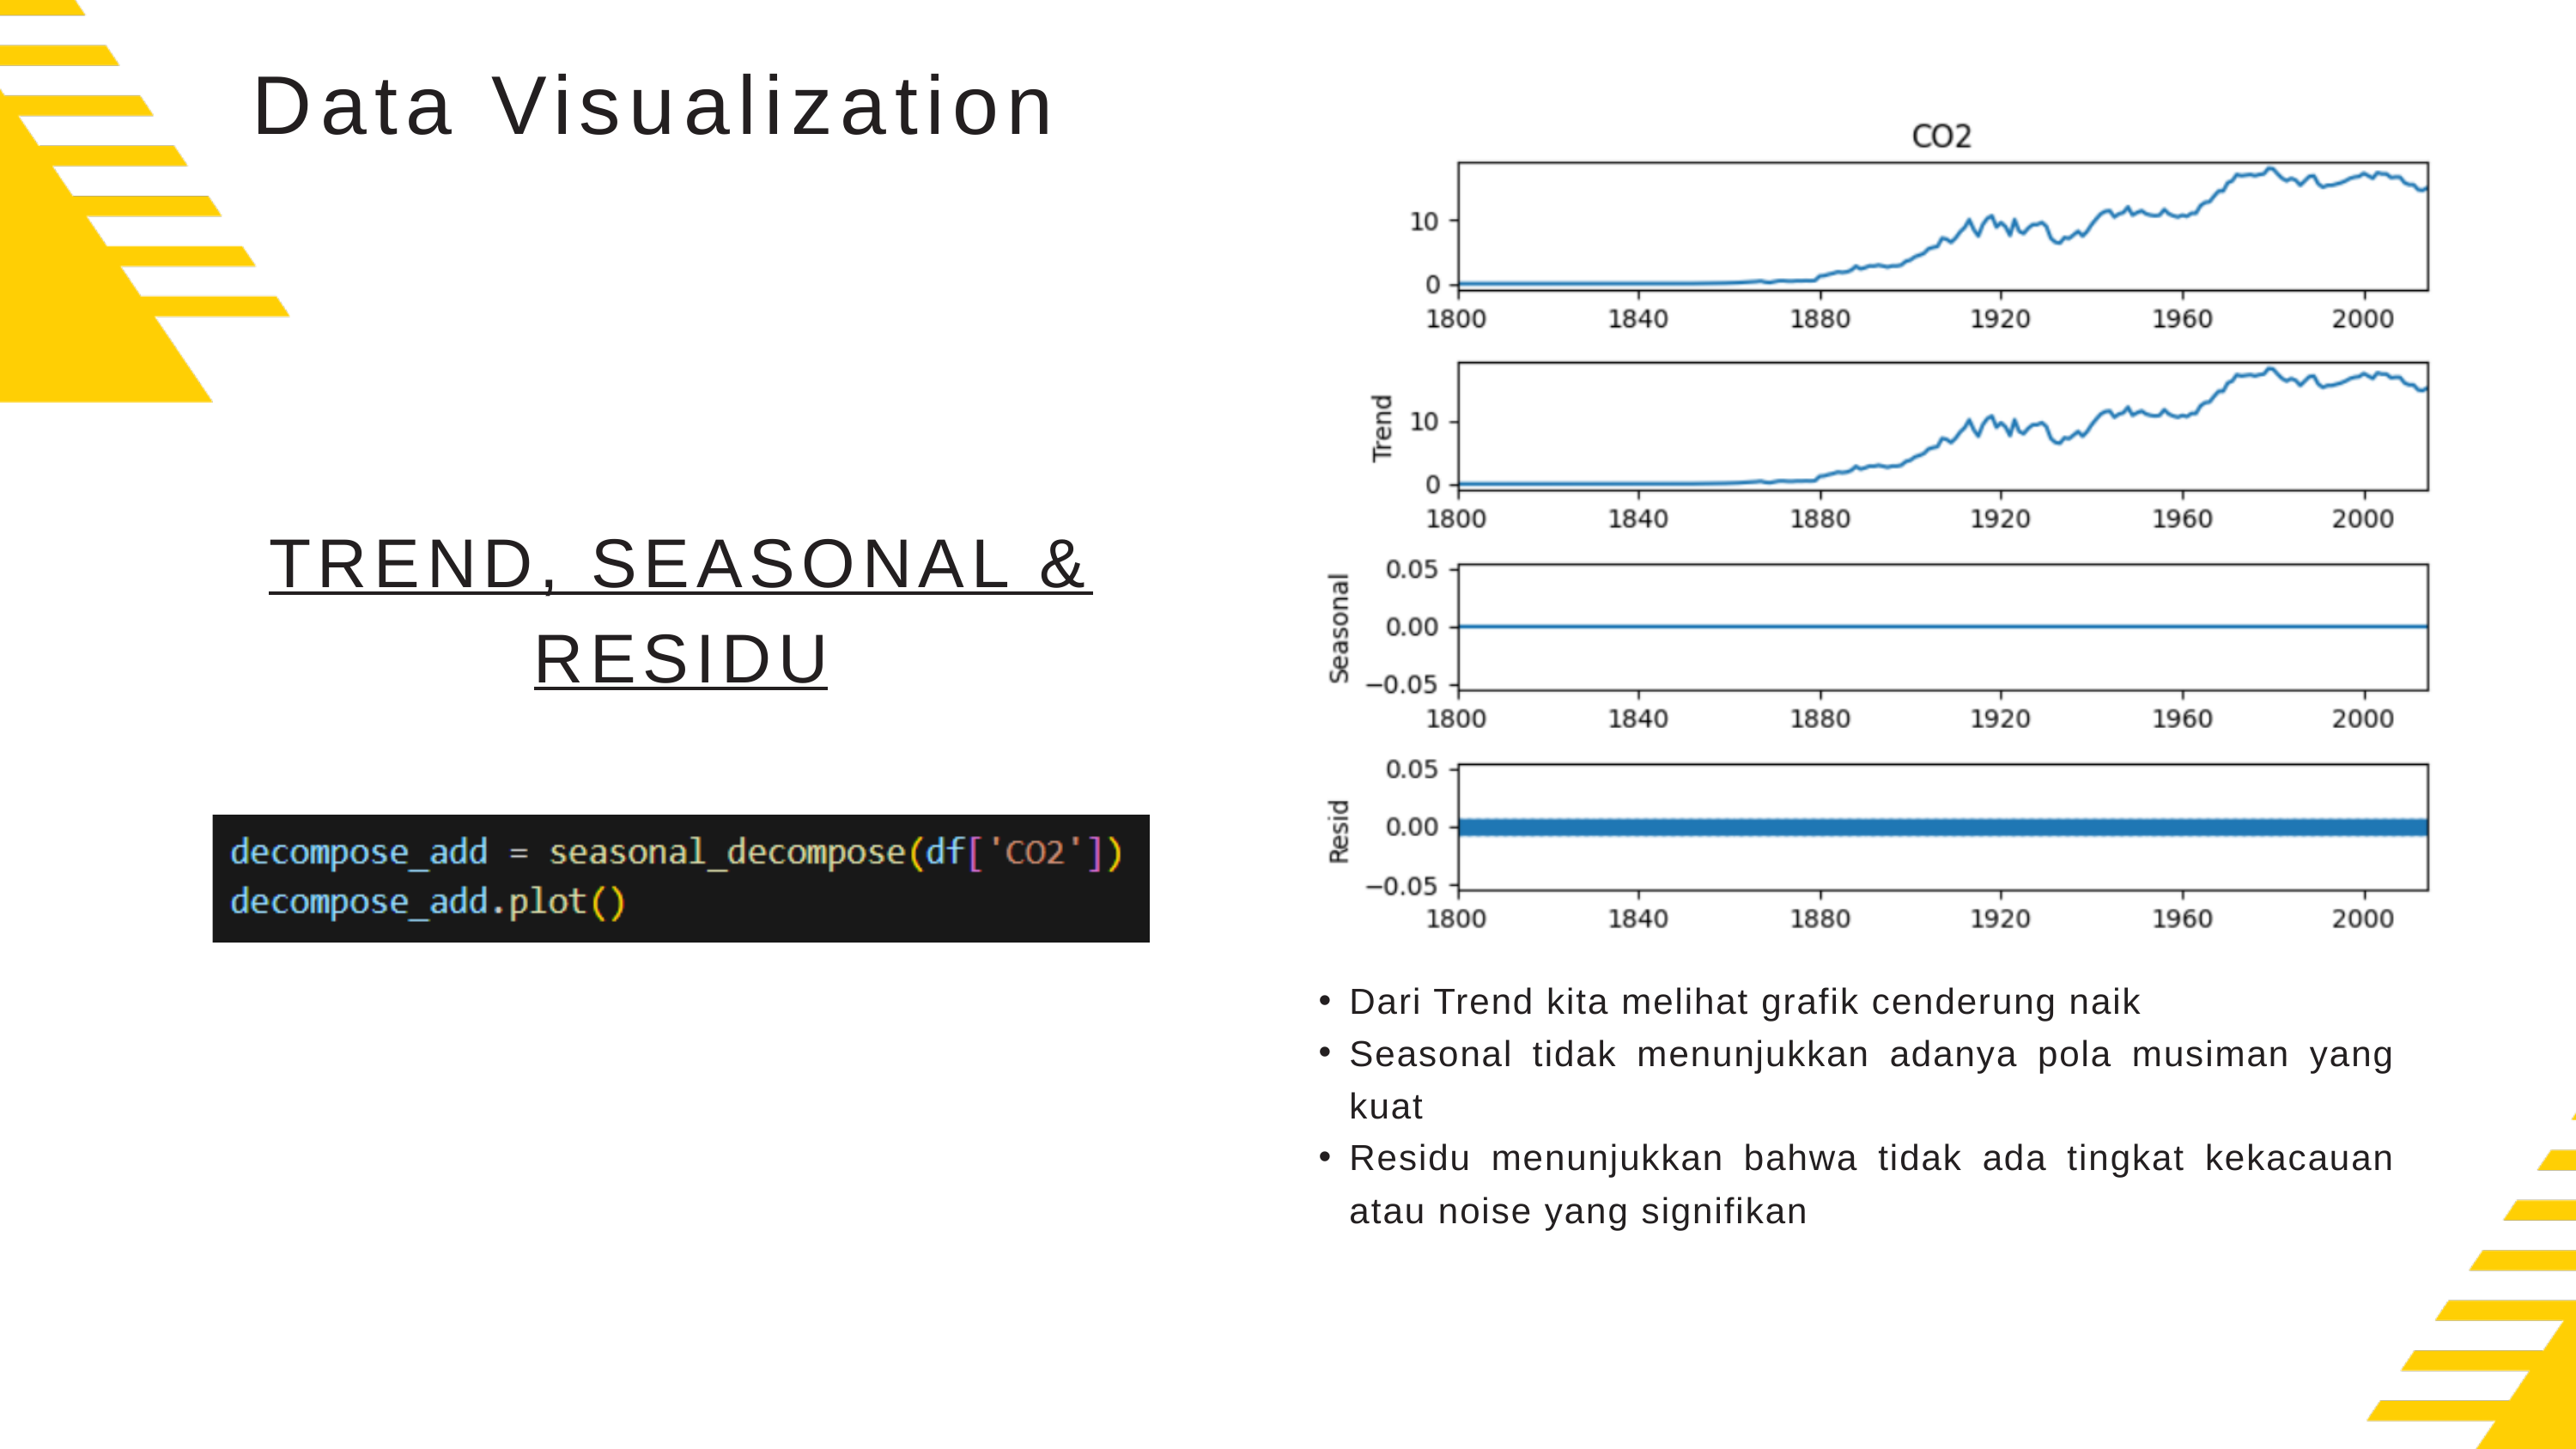

Data Visualization

TREND, SEASONAL & RESIDU

Dari Trend kita melihat grafik cenderung naik
Seasonal tidak menunjukkan adanya pola musiman yang kuat
Residu menunjukkan bahwa tidak ada tingkat kekacauan atau noise yang signifikan